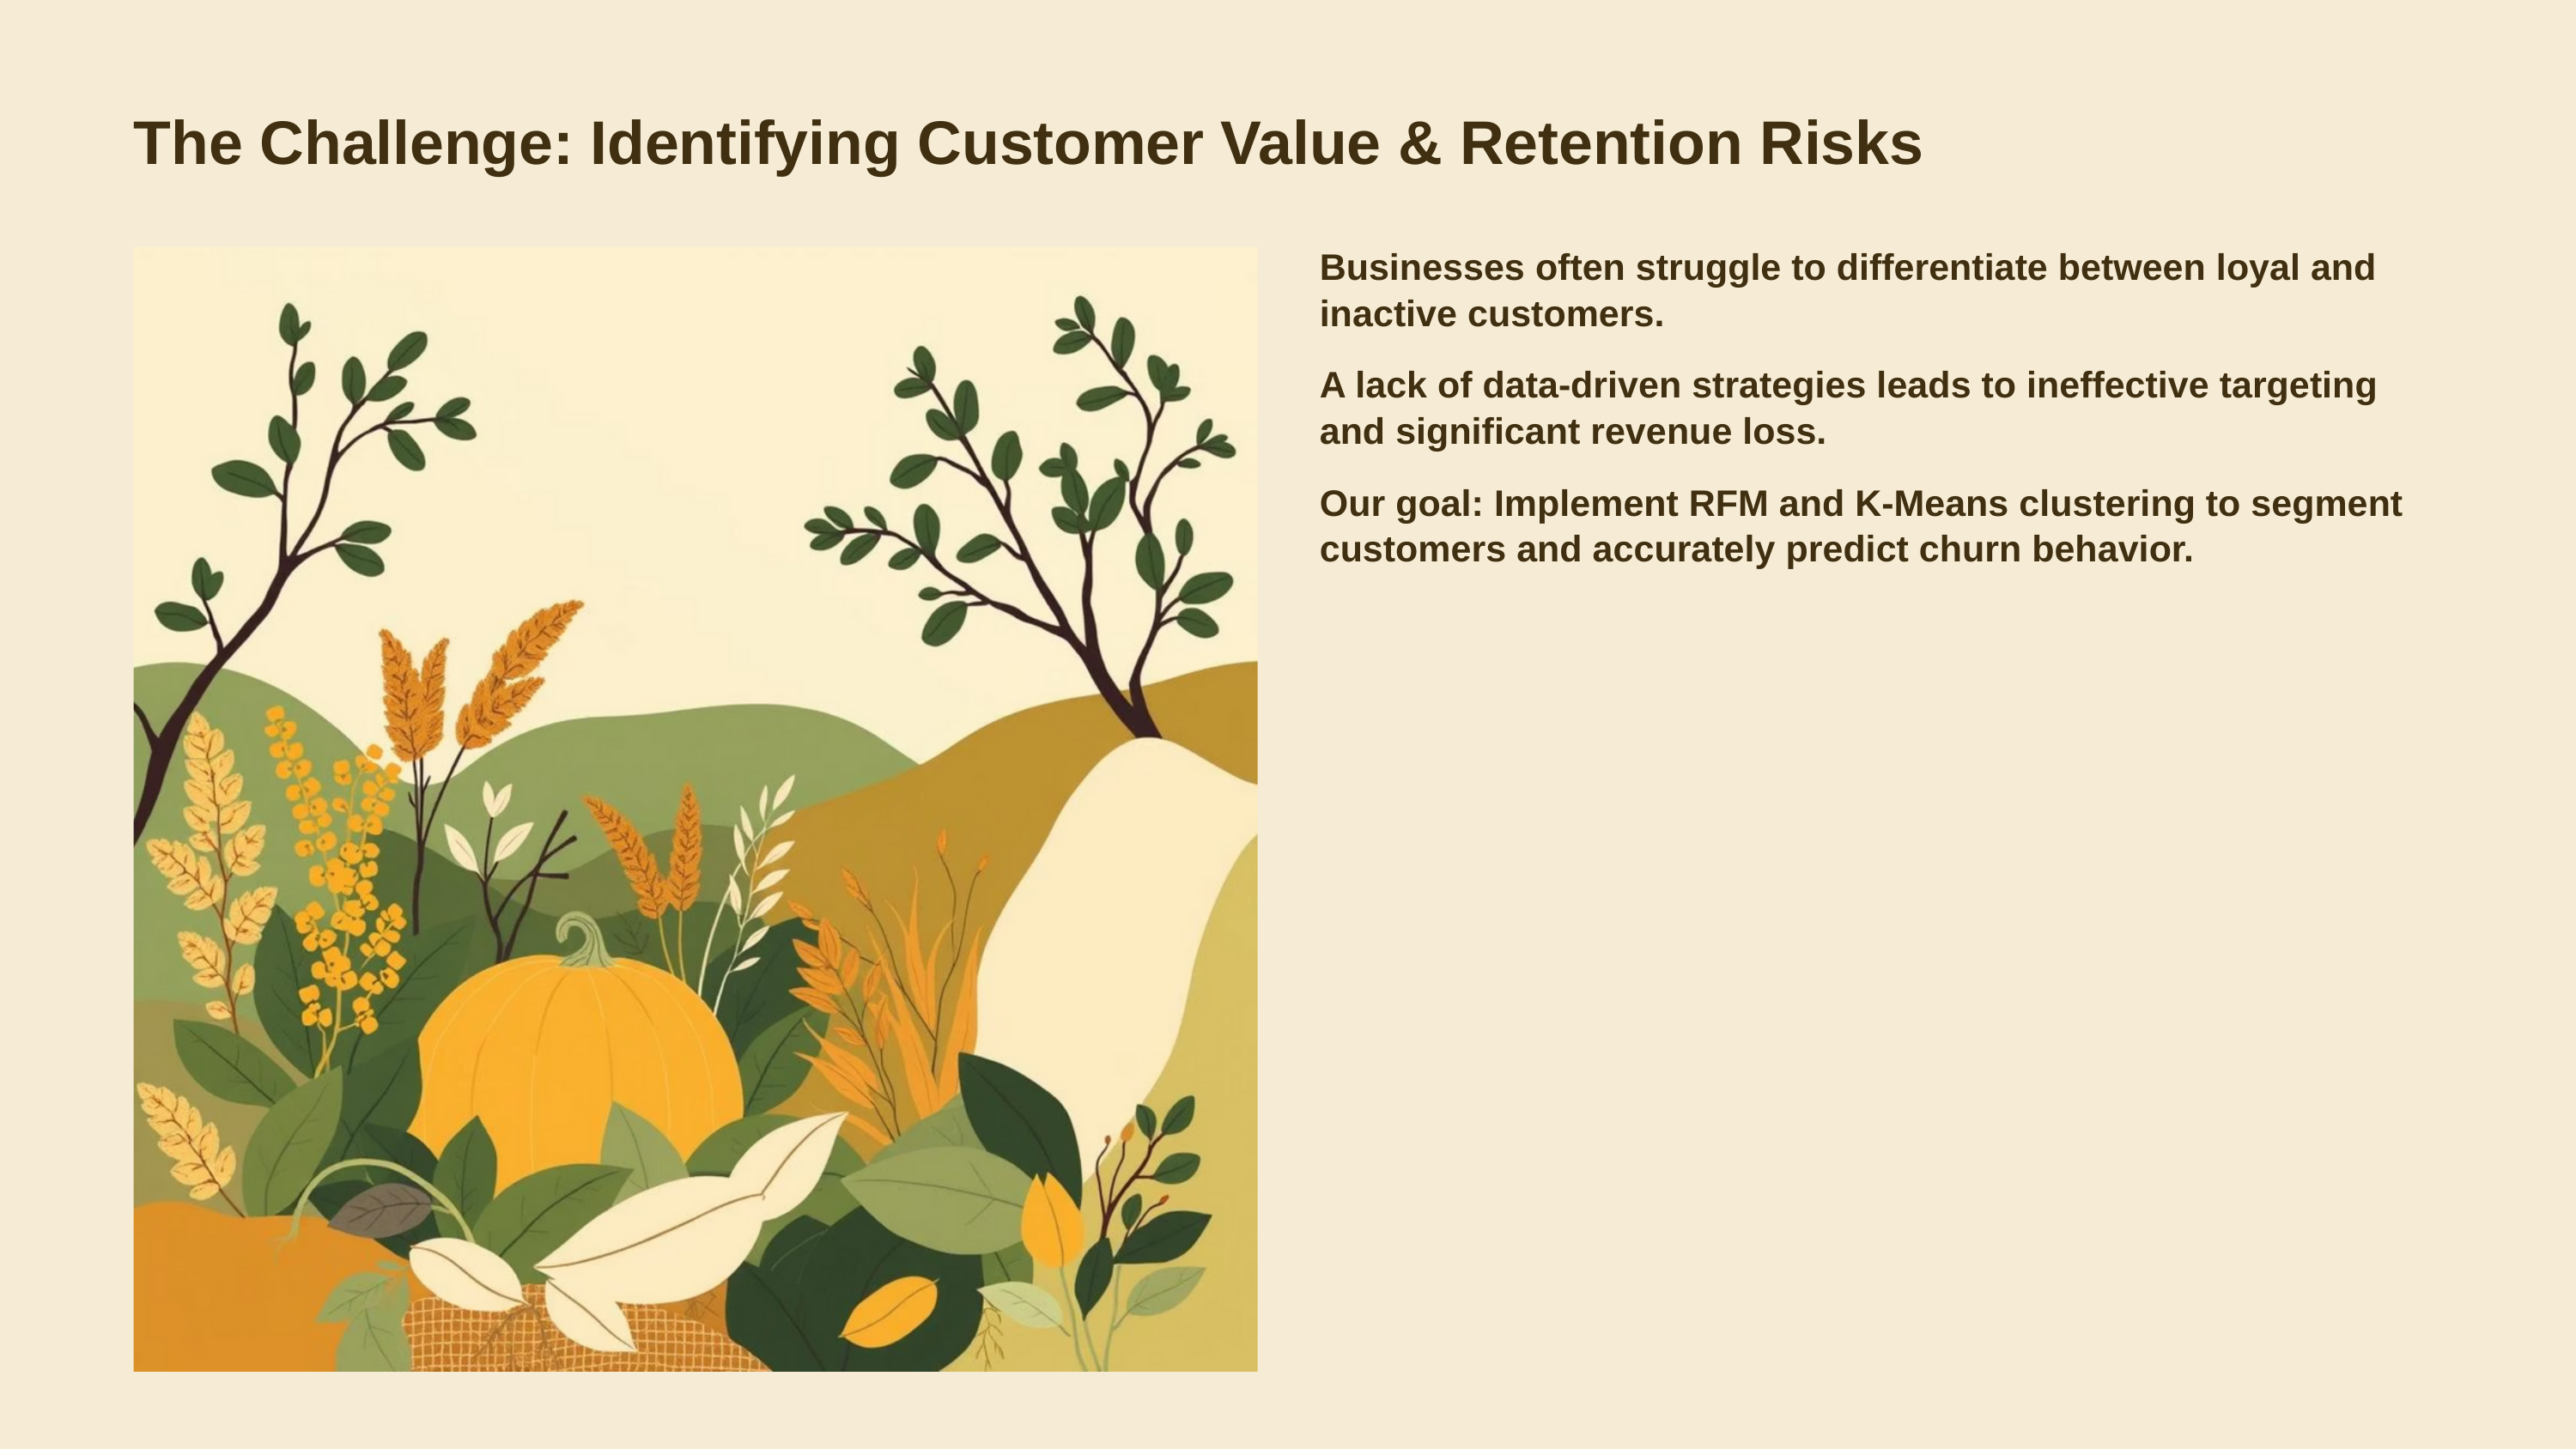

The Challenge: Identifying Customer Value & Retention Risks
Businesses often struggle to differentiate between loyal and inactive customers.

A lack of data-driven strategies leads to ineffective targeting and significant revenue loss.
Our goal: Implement RFM and K-Means clustering to segment customers and accurately predict churn behavior.